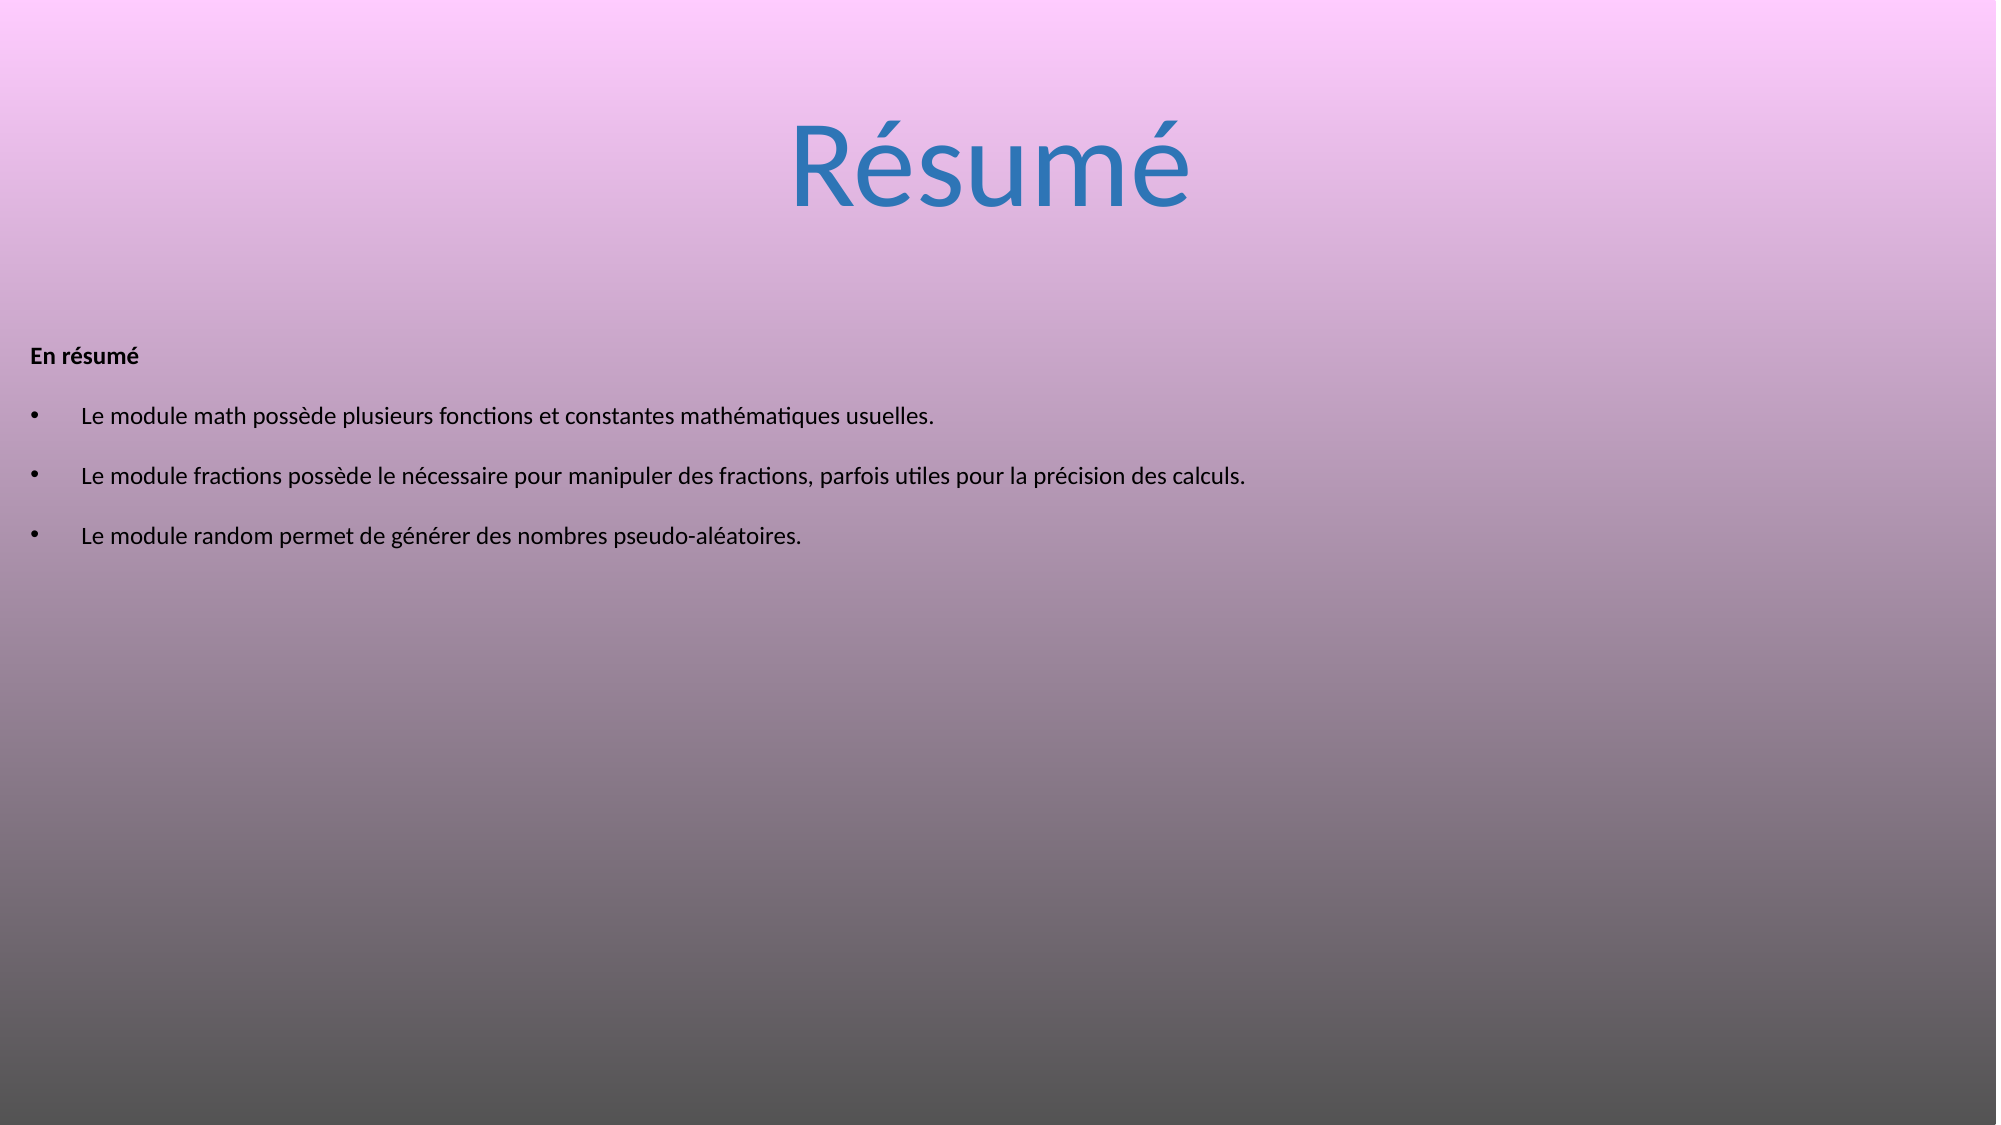

# Résumé
En résumé

    Le module math possède plusieurs fonctions et constantes mathématiques usuelles.

    Le module fractions possède le nécessaire pour manipuler des fractions, parfois utiles pour la précision des calculs.

    Le module random permet de générer des nombres pseudo-aléatoires.

525